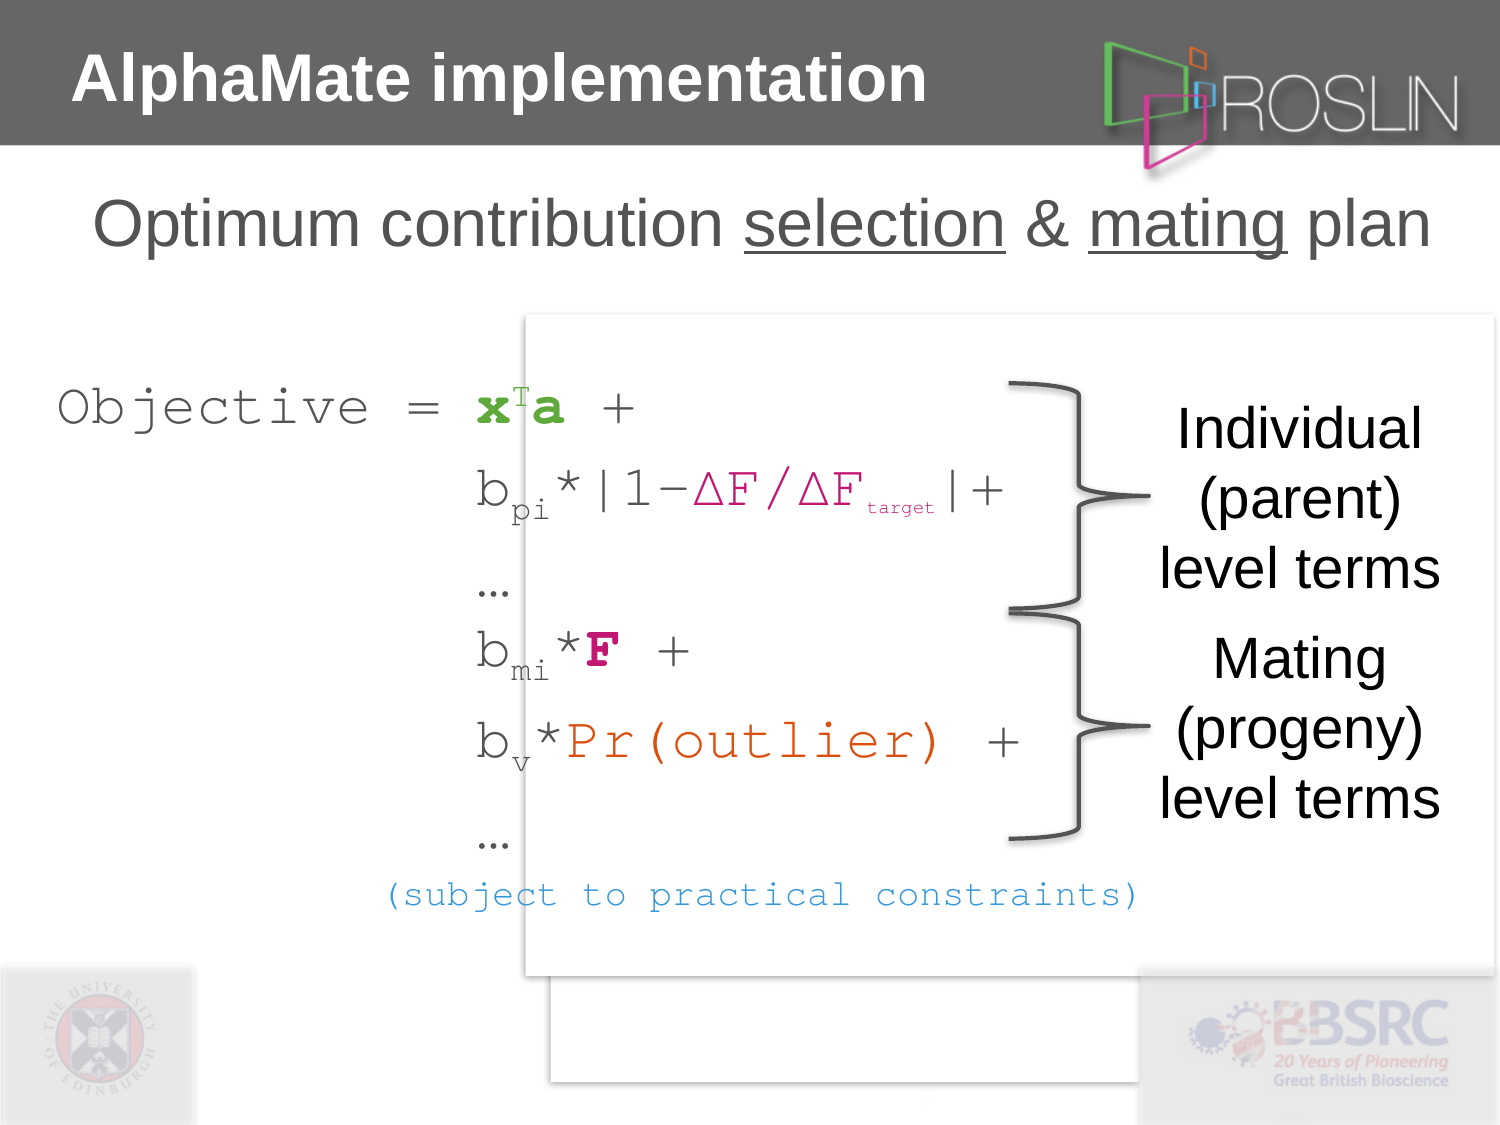

# AlphaMate implementation
Optimum contribution selection & mating plan

Objective = xTa +
            bpi*|1-ΔF/ΔFtarget|+
            …
            bmi*F +
            bv*Pr(outlier) +
            …
(subject to practical constraints)
Individual
(parent)
level terms

Mating
(progeny)
level terms